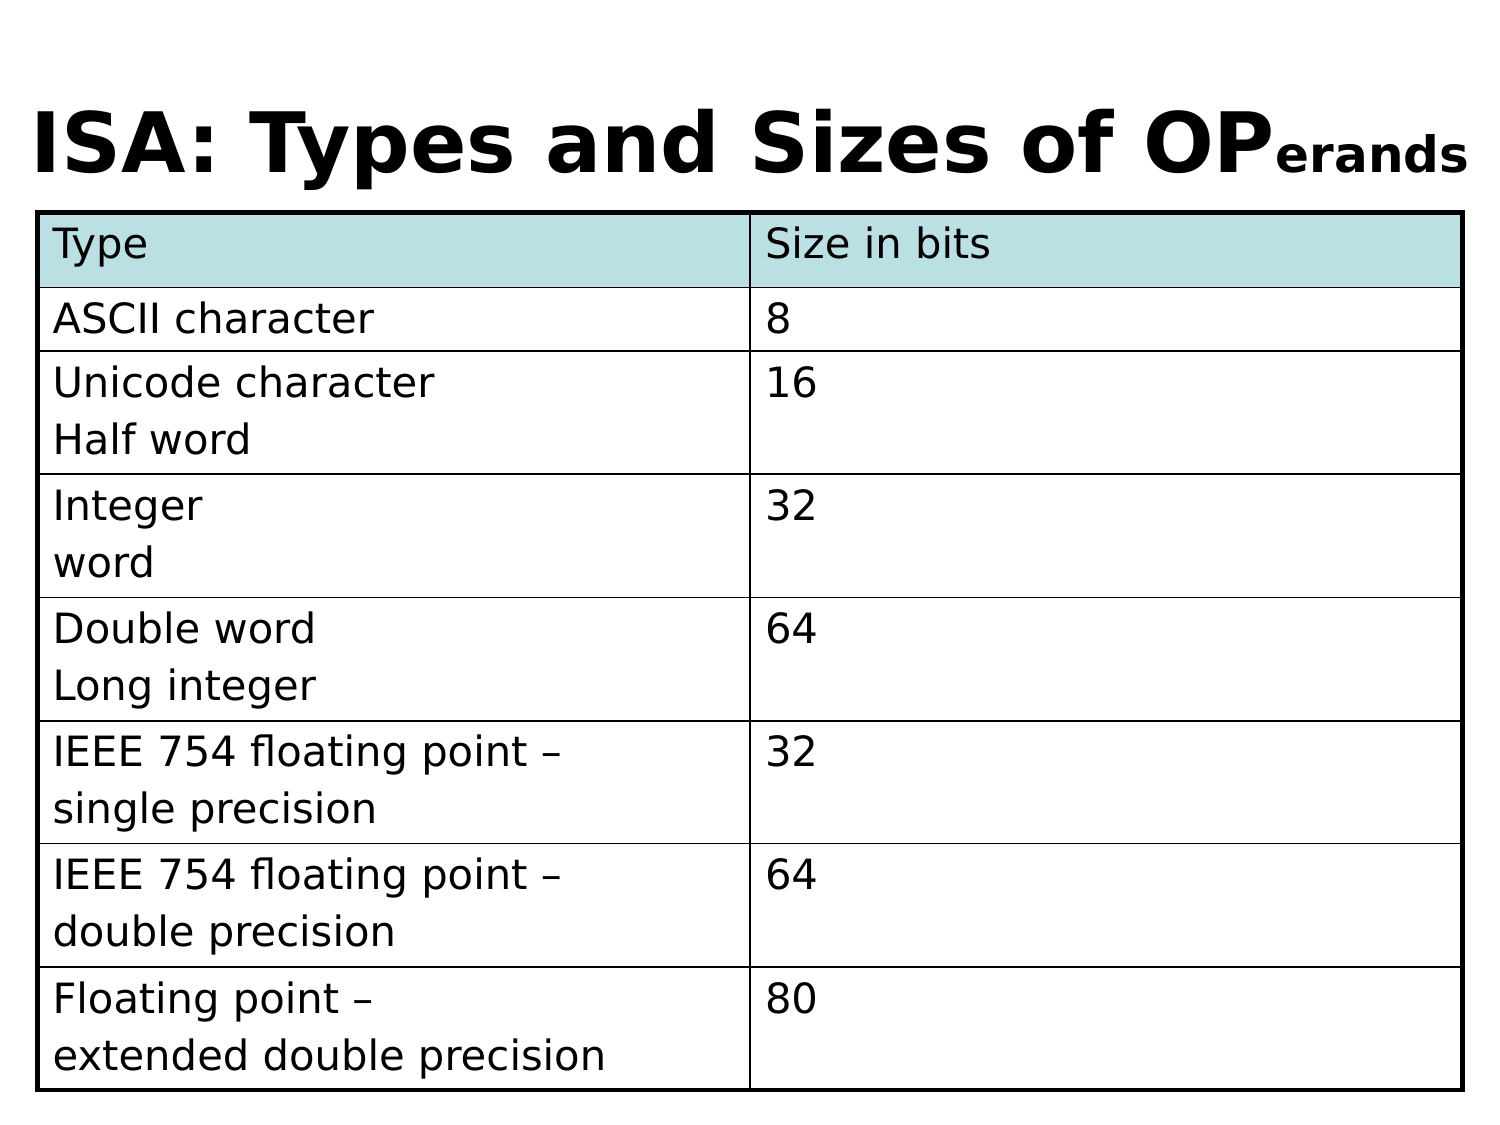

# ISA: Types and Sizes of OPerands
| Type | Size in bits |
| --- | --- |
| ASCII character | 8 |
| Unicode character Half word | 16 |
| Integer word | 32 |
| Double word Long integer | 64 |
| IEEE 754 floating point – single precision | 32 |
| IEEE 754 floating point – double precision | 64 |
| Floating point – extended double precision | 80 |